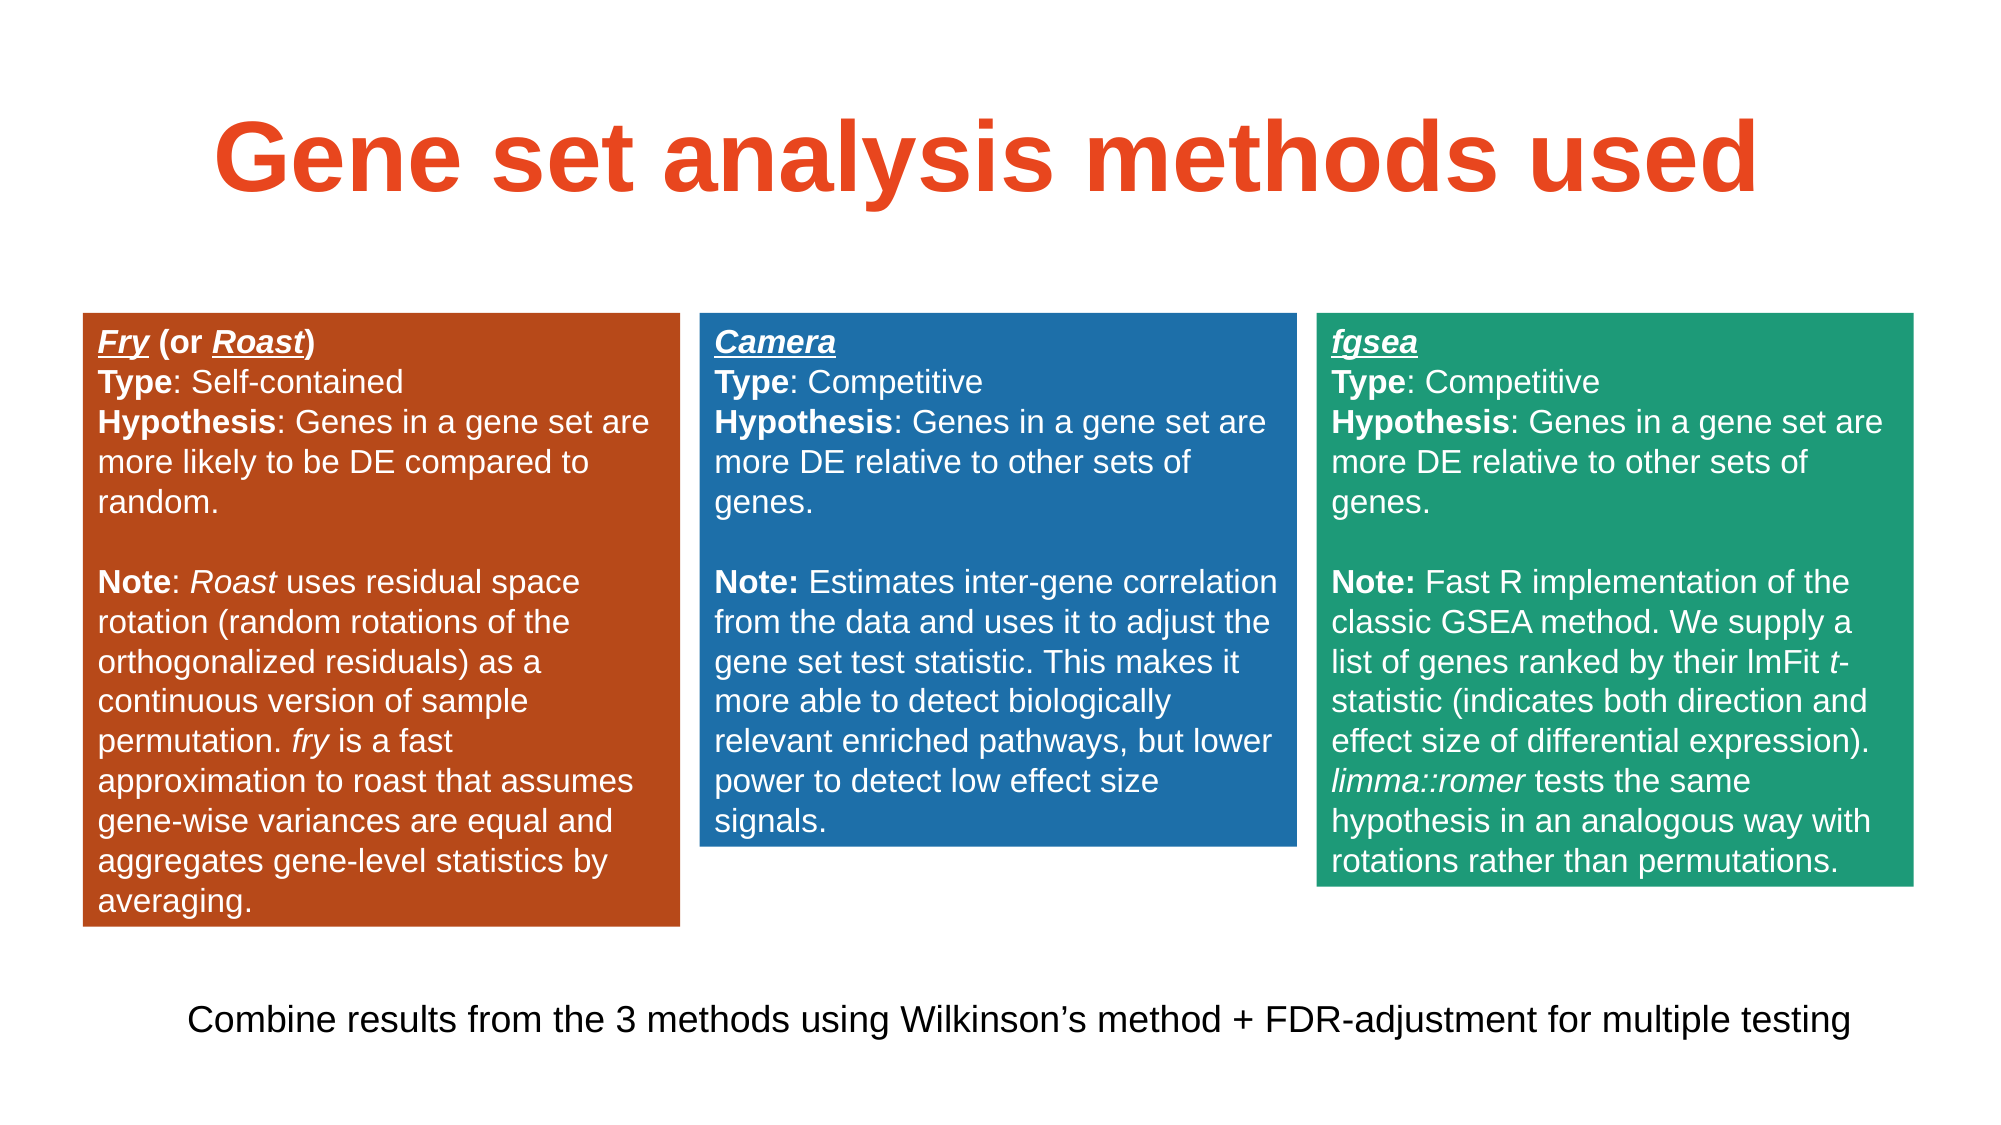

Gene set analysis methods used
Fry (or Roast)
Type: Self-contained
Hypothesis: Genes in a gene set are more likely to be DE compared to random.

Note: Roast uses residual space rotation (random rotations of the orthogonalized residuals) as a continuous version of sample permutation. fry is a fast approximation to roast that assumes gene-wise variances are equal and aggregates gene-level statistics by averaging.
Camera
Type: Competitive
Hypothesis: Genes in a gene set are more DE relative to other sets of genes.

Note: Estimates inter-gene correlation from the data and uses it to adjust the gene set test statistic. This makes it more able to detect biologically relevant enriched pathways, but lower power to detect low effect size signals.
fgsea
Type: Competitive
Hypothesis: Genes in a gene set are more DE relative to other sets of genes.

Note: Fast R implementation of the classic GSEA method. We supply a list of genes ranked by their lmFit t-statistic (indicates both direction and effect size of differential expression).
limma::romer tests the same hypothesis in an analogous way with rotations rather than permutations.
Combine results from the 3 methods using Wilkinson’s method + FDR-adjustment for multiple testing